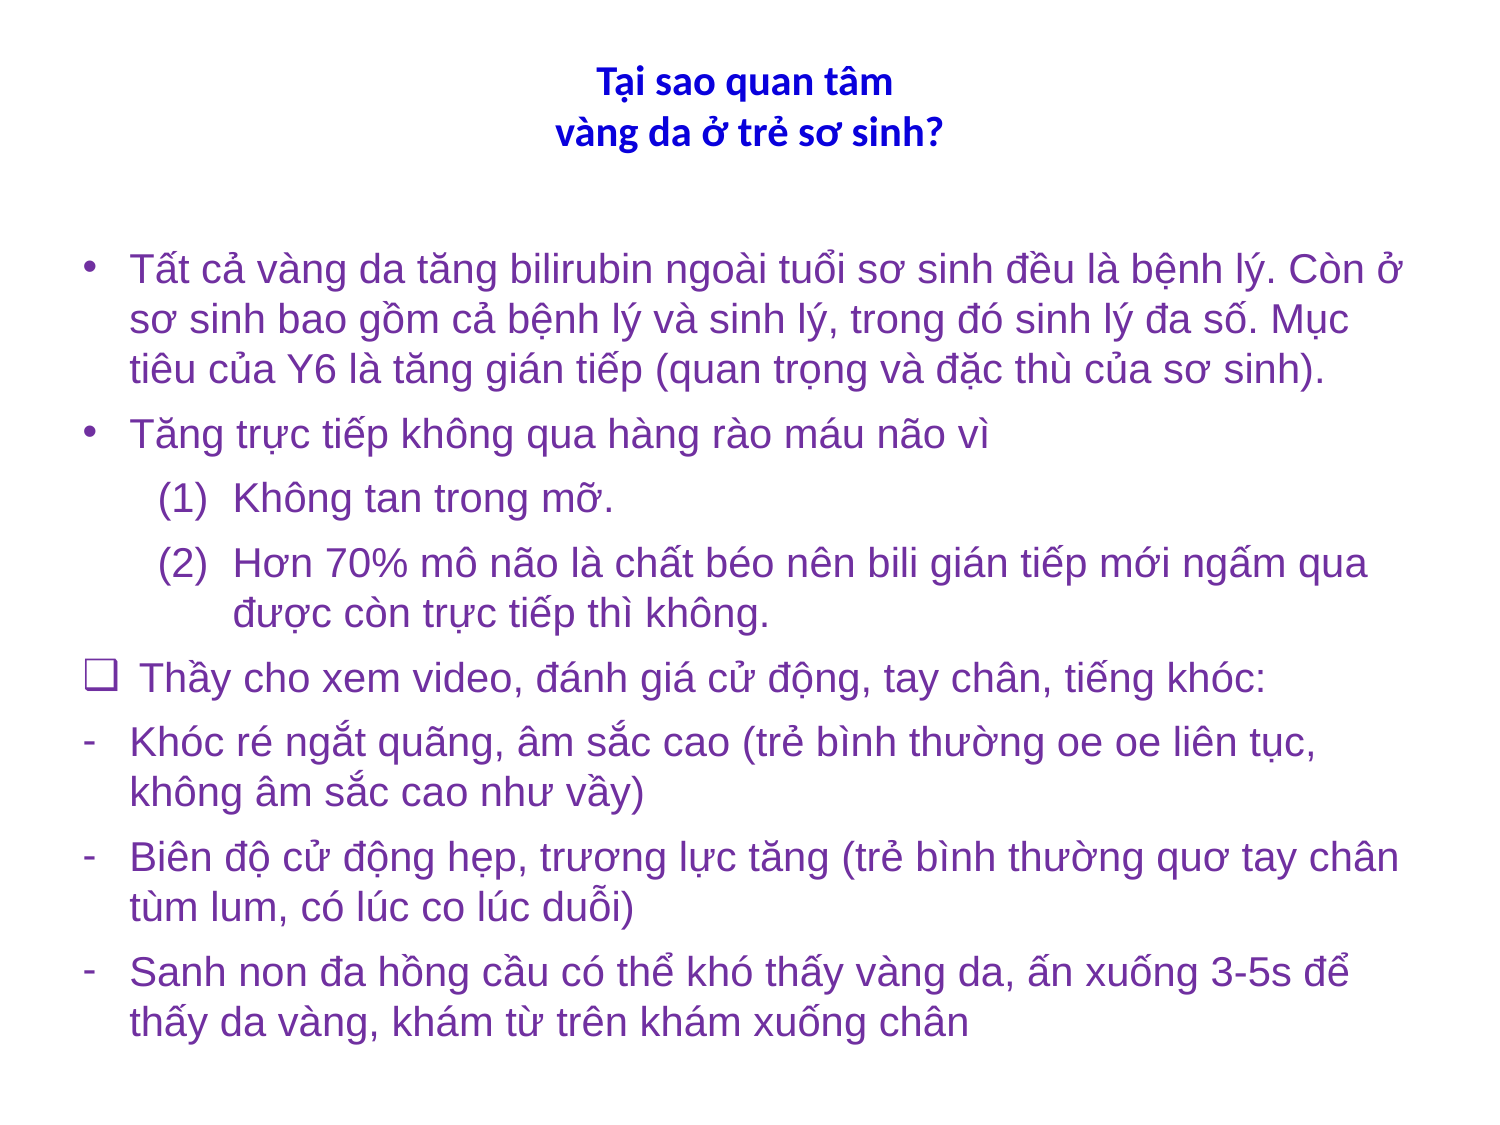

# Tại sao quan tâm vàng da ở trẻ sơ sinh?
Tất cả vàng da tăng bilirubin ngoài tuổi sơ sinh đều là bệnh lý. Còn ở sơ sinh bao gồm cả bệnh lý và sinh lý, trong đó sinh lý đa số. Mục tiêu của Y6 là tăng gián tiếp (quan trọng và đặc thù của sơ sinh).
Tăng trực tiếp không qua hàng rào máu não vì
Không tan trong mỡ.
Hơn 70% mô não là chất béo nên bili gián tiếp mới ngấm qua được còn trực tiếp thì không.
Thầy cho xem video, đánh giá cử động, tay chân, tiếng khóc:
Khóc ré ngắt quãng, âm sắc cao (trẻ bình thường oe oe liên tục, không âm sắc cao như vầy)
Biên độ cử động hẹp, trương lực tăng (trẻ bình thường quơ tay chân tùm lum, có lúc co lúc duỗi)
Sanh non đa hồng cầu có thể khó thấy vàng da, ấn xuống 3-5s để thấy da vàng, khám từ trên khám xuống chân